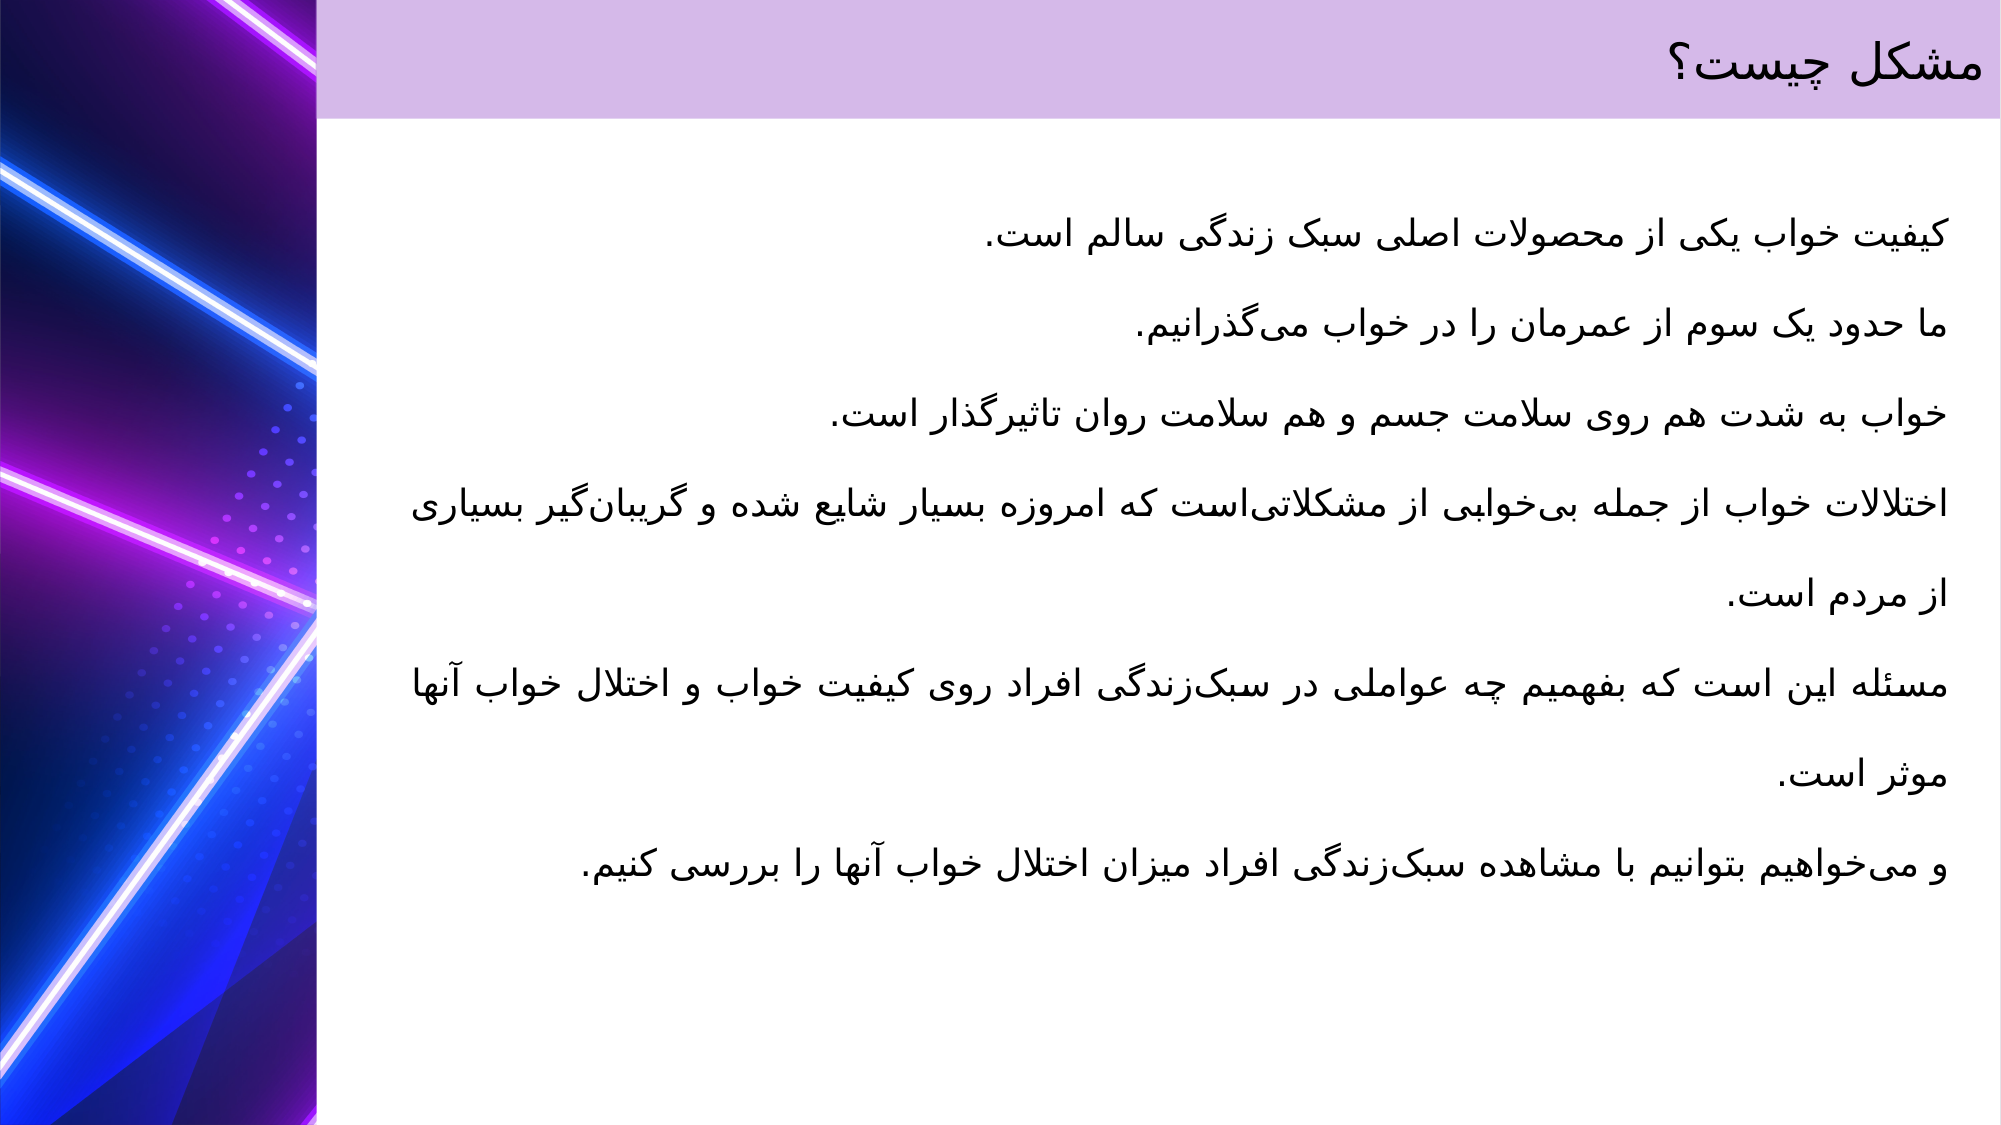

مشکل چیست؟

کیفیت خواب یکی از محصولات اصلی سبک ‌زندگی سالم است.
ما حدود یک سوم از عمرمان را در خواب می‌گذرانیم.
خواب به شدت هم روی سلامت جسم و هم سلامت روان تاثیرگذار است.
اختلالات خواب از جمله بی‌خوابی از مشکلاتی‌است که امروزه بسیار شایع شده و گریبان‌گیر بسیاری از مردم است.
مسئله این است که بفهمیم چه عواملی در سبک‌زندگی افراد روی کیفیت خواب و اختلال خواب آنها موثر است.
و می‌خواهیم بتوانیم با مشاهده سبک‌زندگی افراد میزان اختلال خواب آنها را بررسی کنیم.